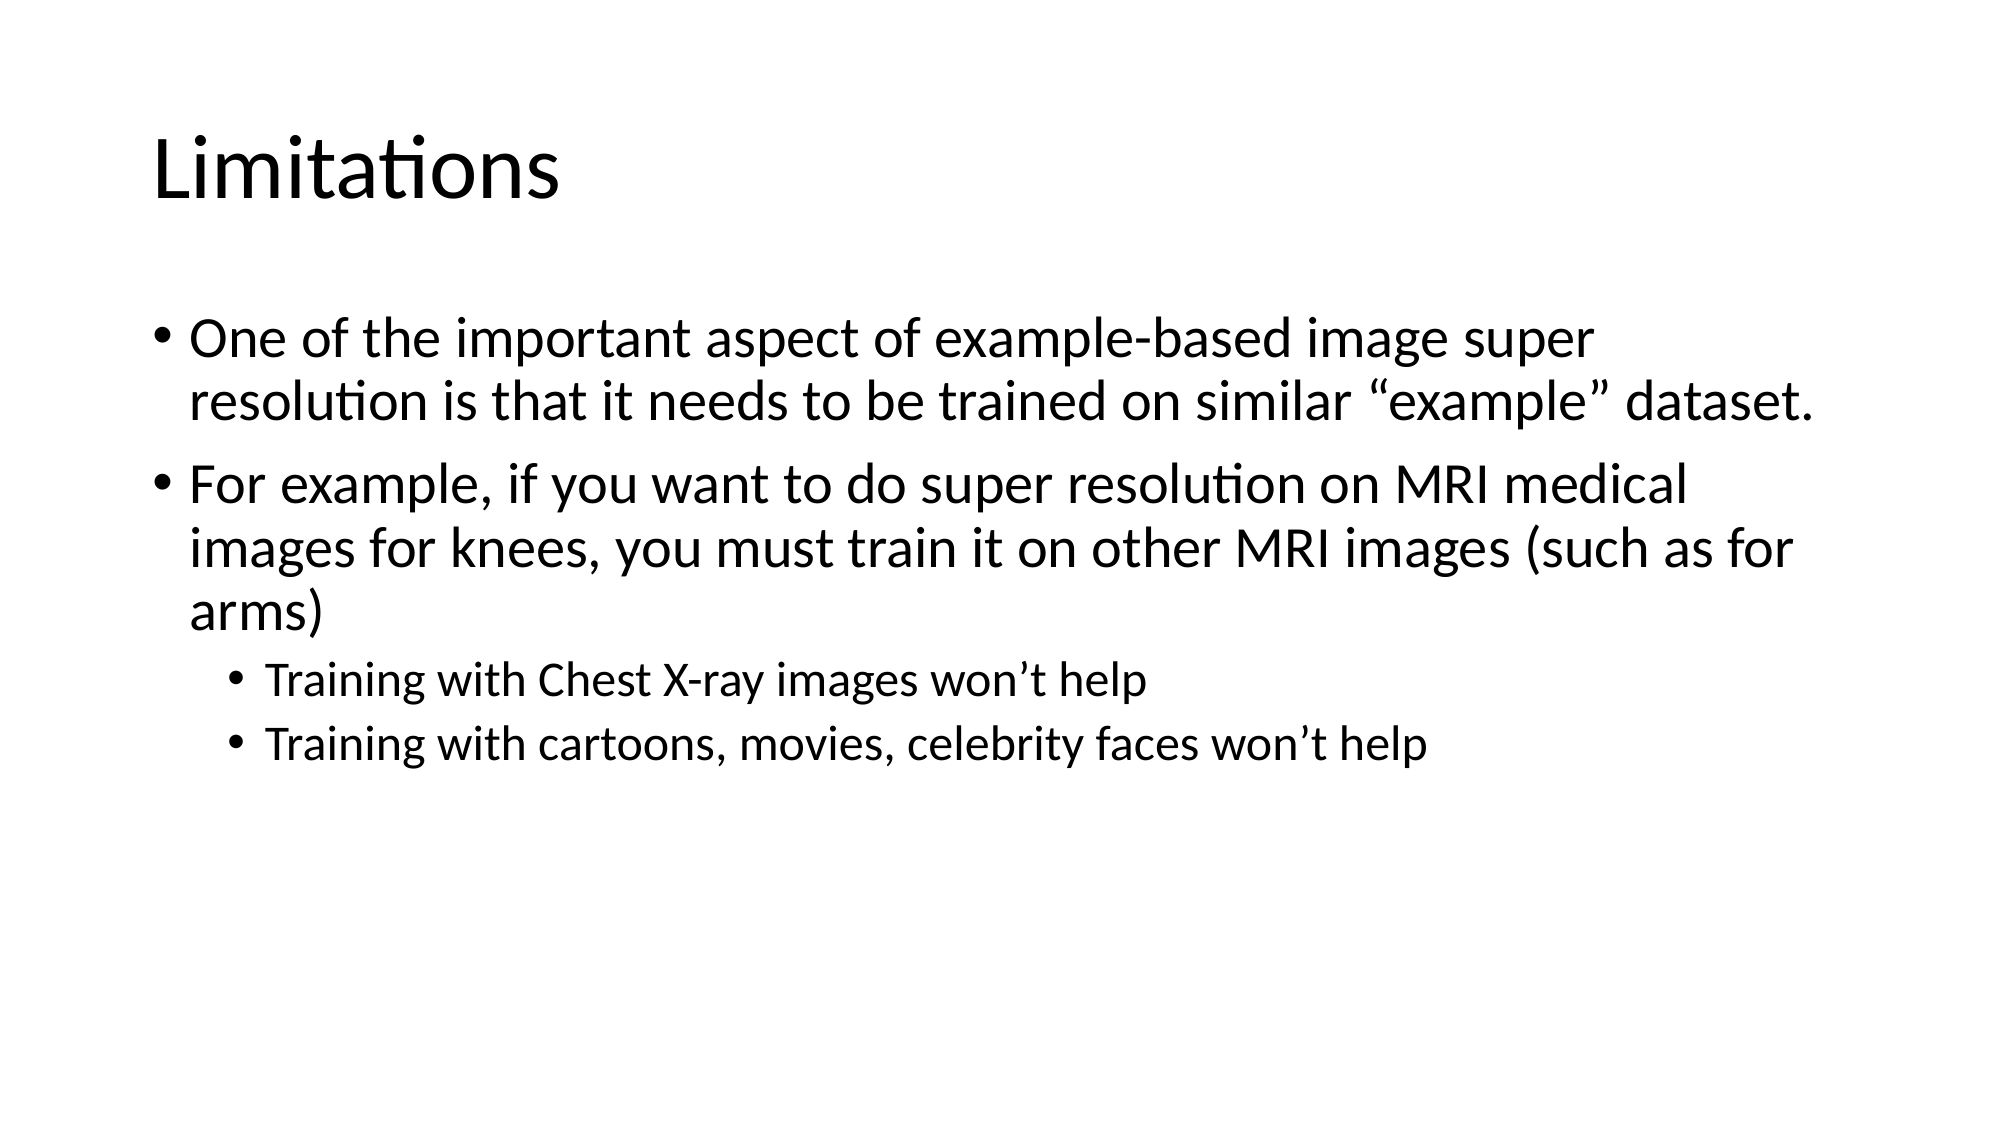

# Limitations
One of the important aspect of example-based image super resolution is that it needs to be trained on similar “example” dataset.
For example, if you want to do super resolution on MRI medical images for knees, you must train it on other MRI images (such as for arms)
Training with Chest X-ray images won’t help
Training with cartoons, movies, celebrity faces won’t help